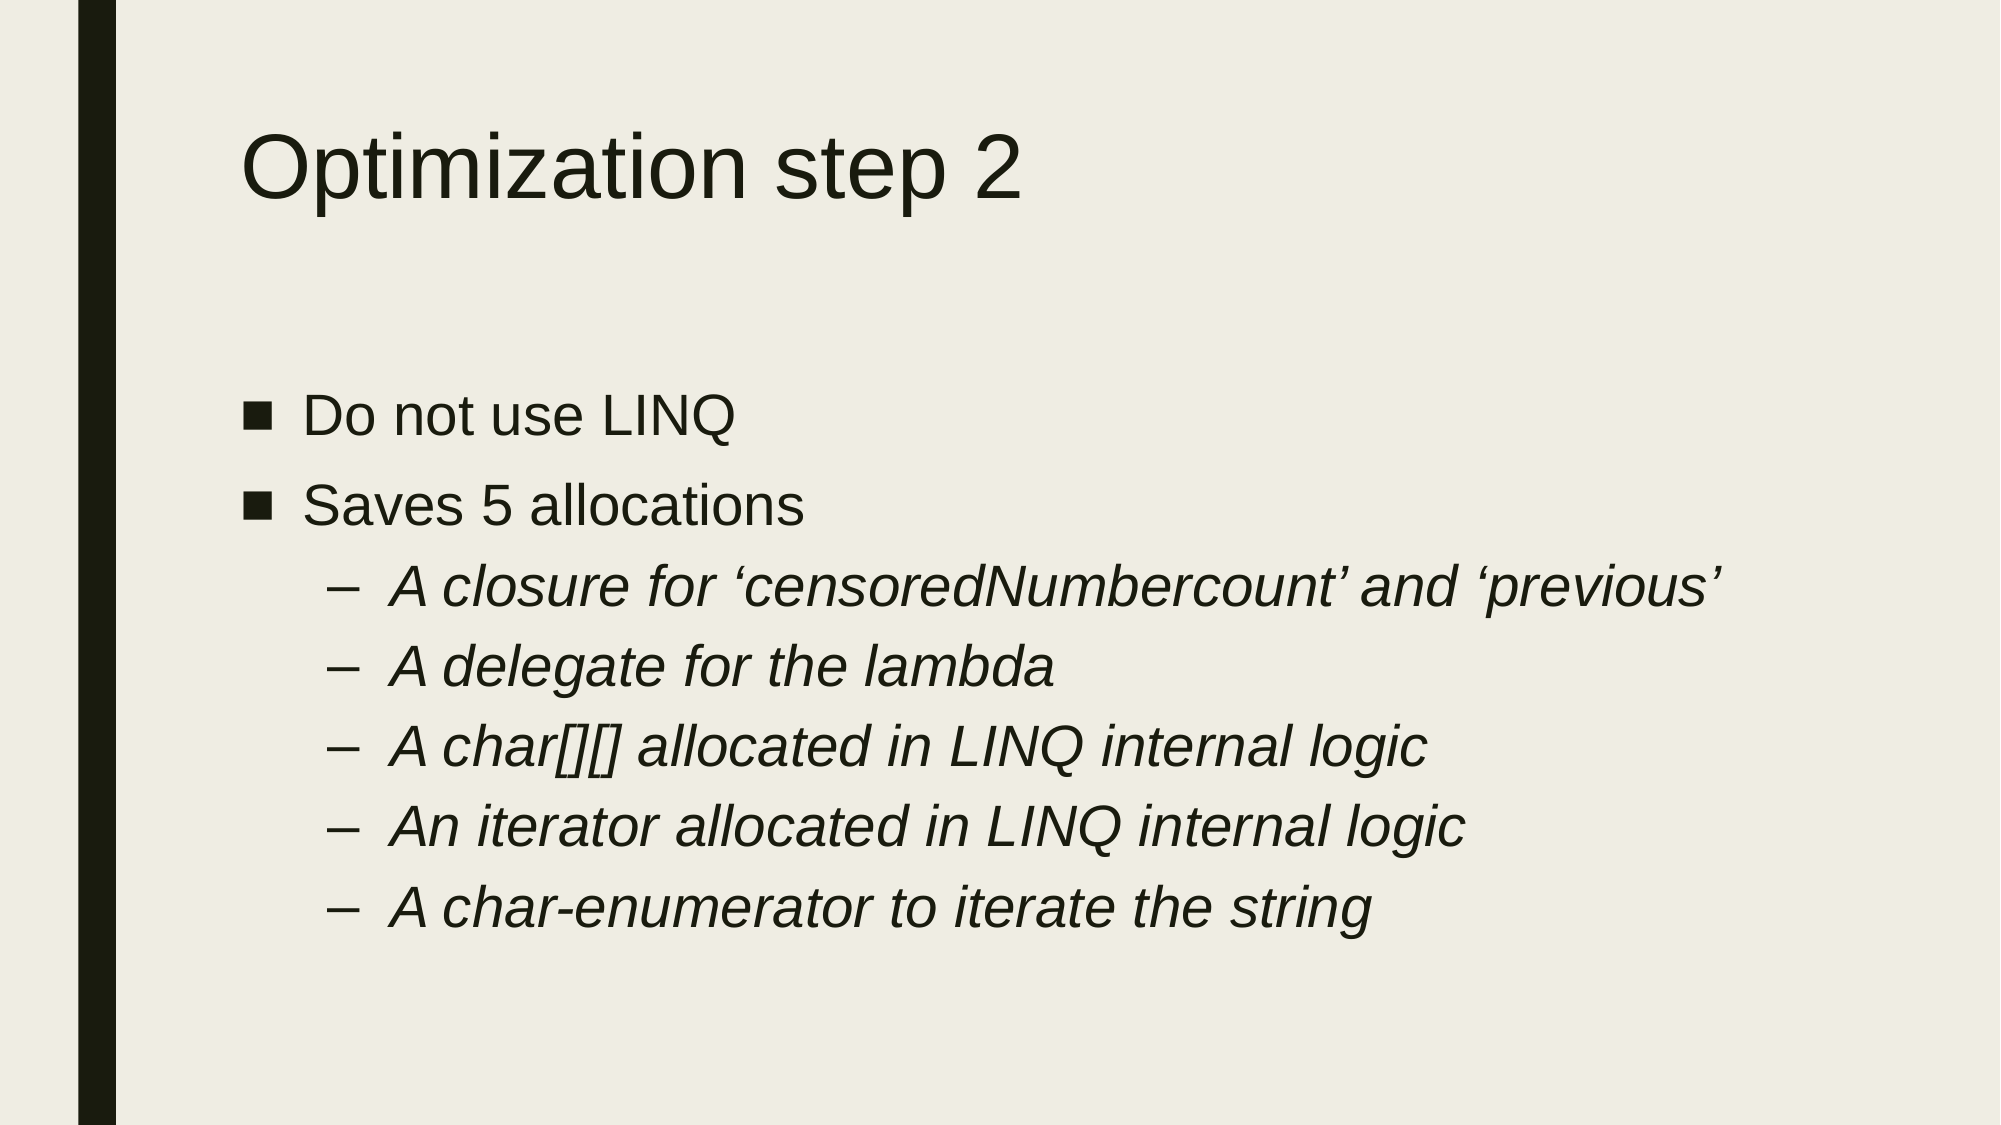

# Optimization step 2
Do not use LINQ
Saves 5 allocations
A closure for ‘censoredNumbercount’ and ‘previous’
A delegate for the lambda
A char[][] allocated in LINQ internal logic
An iterator allocated in LINQ internal logic
A char-enumerator to iterate the string